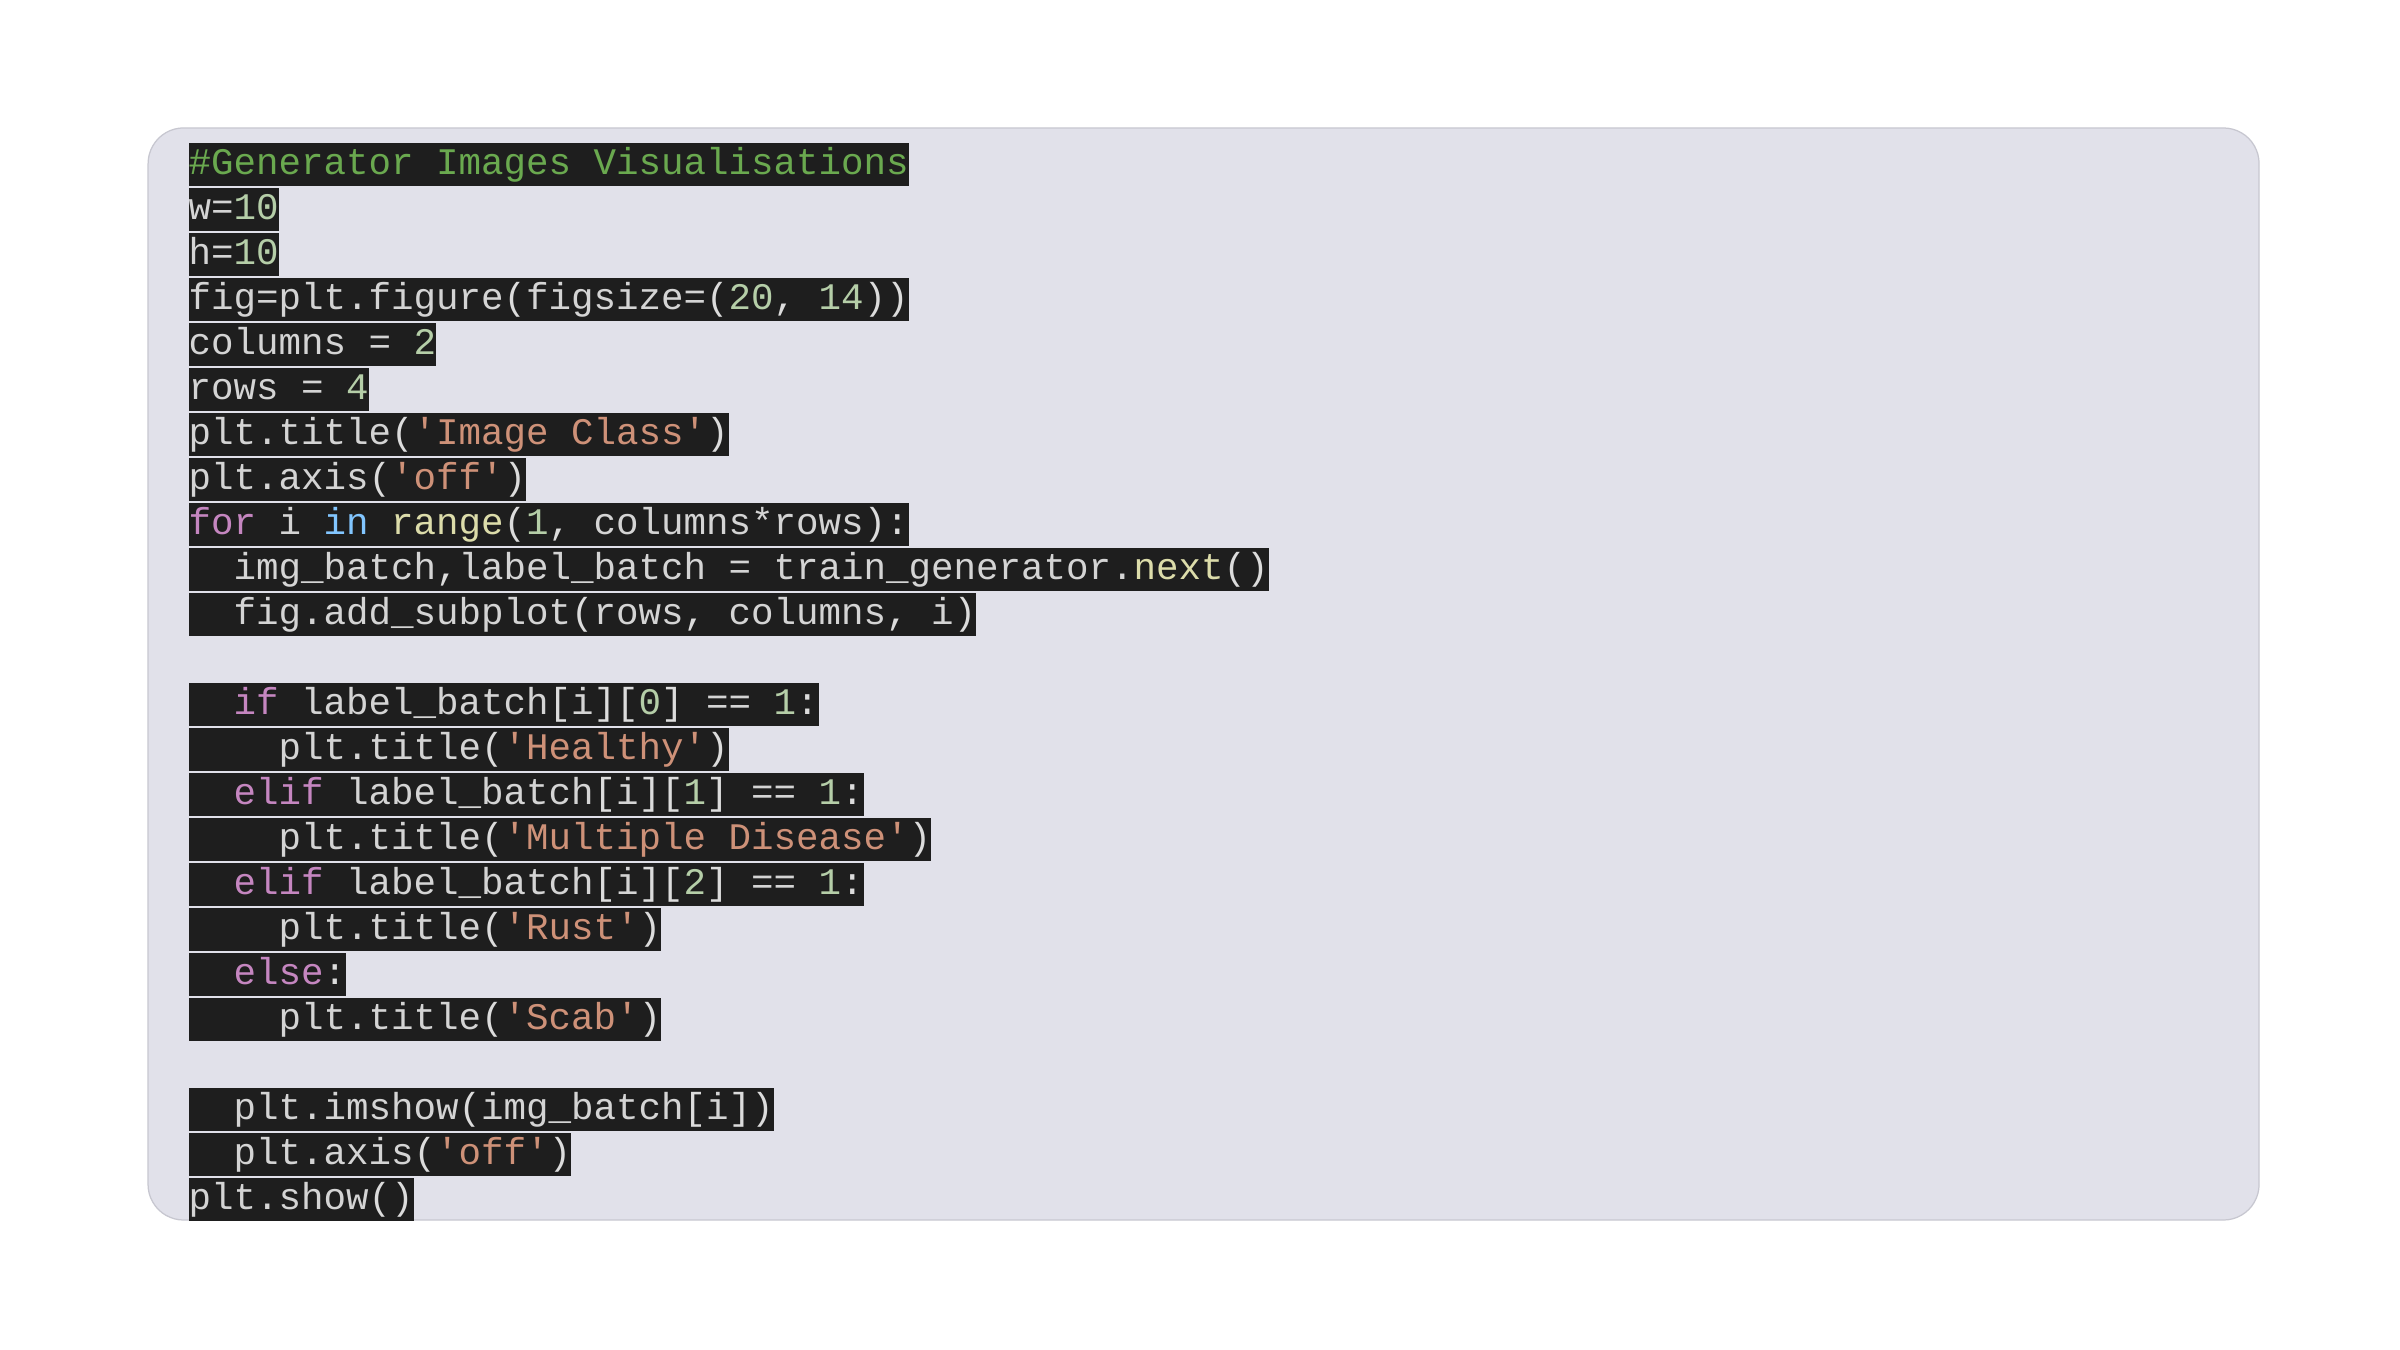

#Generator Images Visualisations
w=10
h=10
fig=plt.figure(figsize=(20, 14))
columns = 2
rows = 4
plt.title('Image Class')
plt.axis('off')
for i in range(1, columns*rows):
  img_batch,label_batch = train_generator.next()
  fig.add_subplot(rows, columns, i)
  if label_batch[i][0] == 1:
    plt.title('Healthy')
  elif label_batch[i][1] == 1:
    plt.title('Multiple Disease')
  elif label_batch[i][2] == 1:
    plt.title('Rust')
  else:
    plt.title('Scab')
  plt.imshow(img_batch[i])
  plt.axis('off')
plt.show()